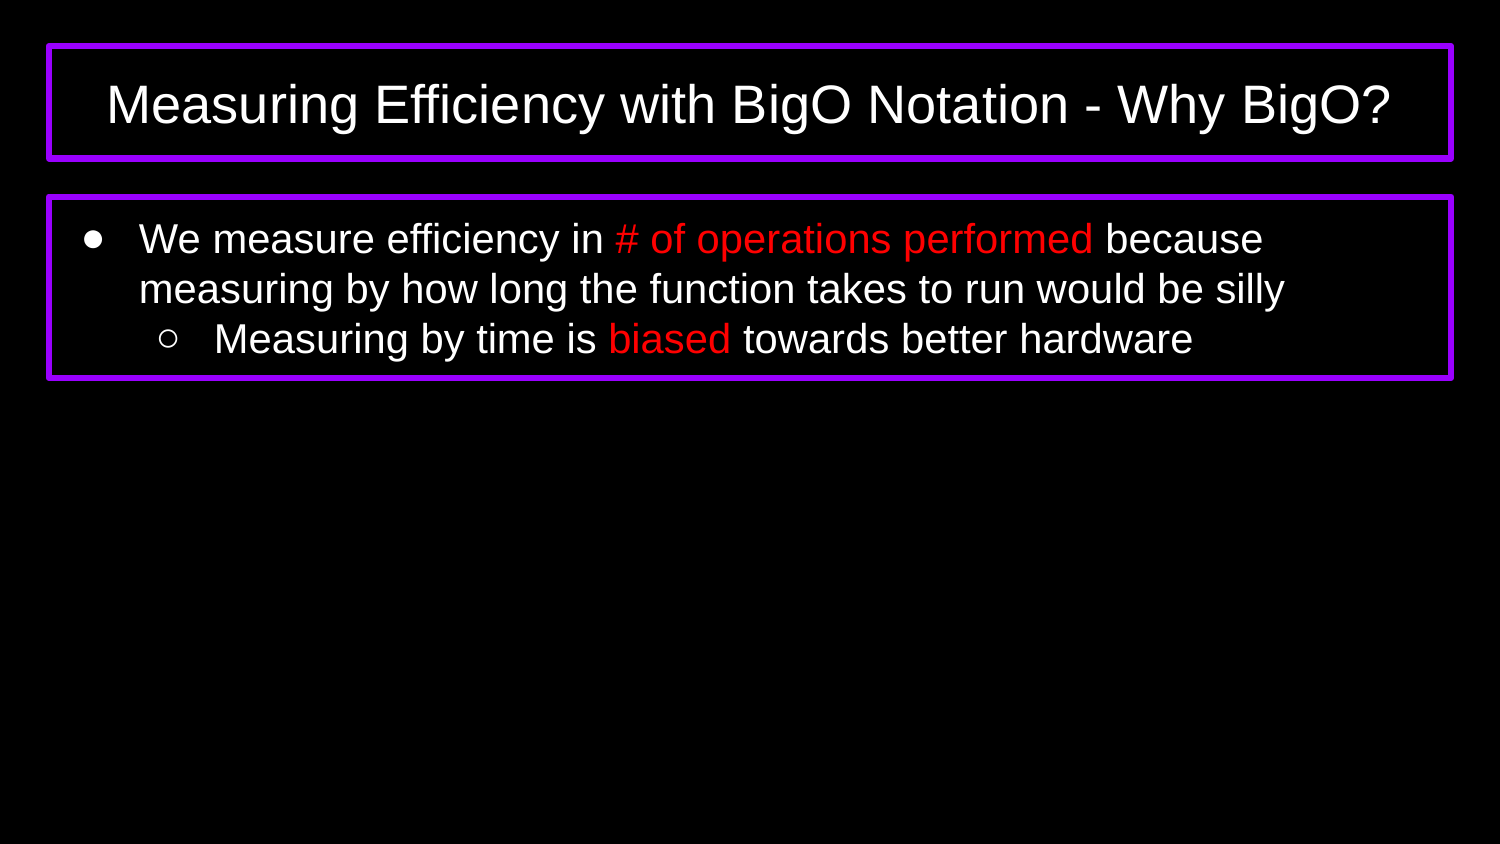

Measuring Efficiency with BigO Notation - Why BigO?
# We measure efficiency in # of operations performed because measuring by how long the function takes to run would be silly
Measuring by time is biased towards better hardware